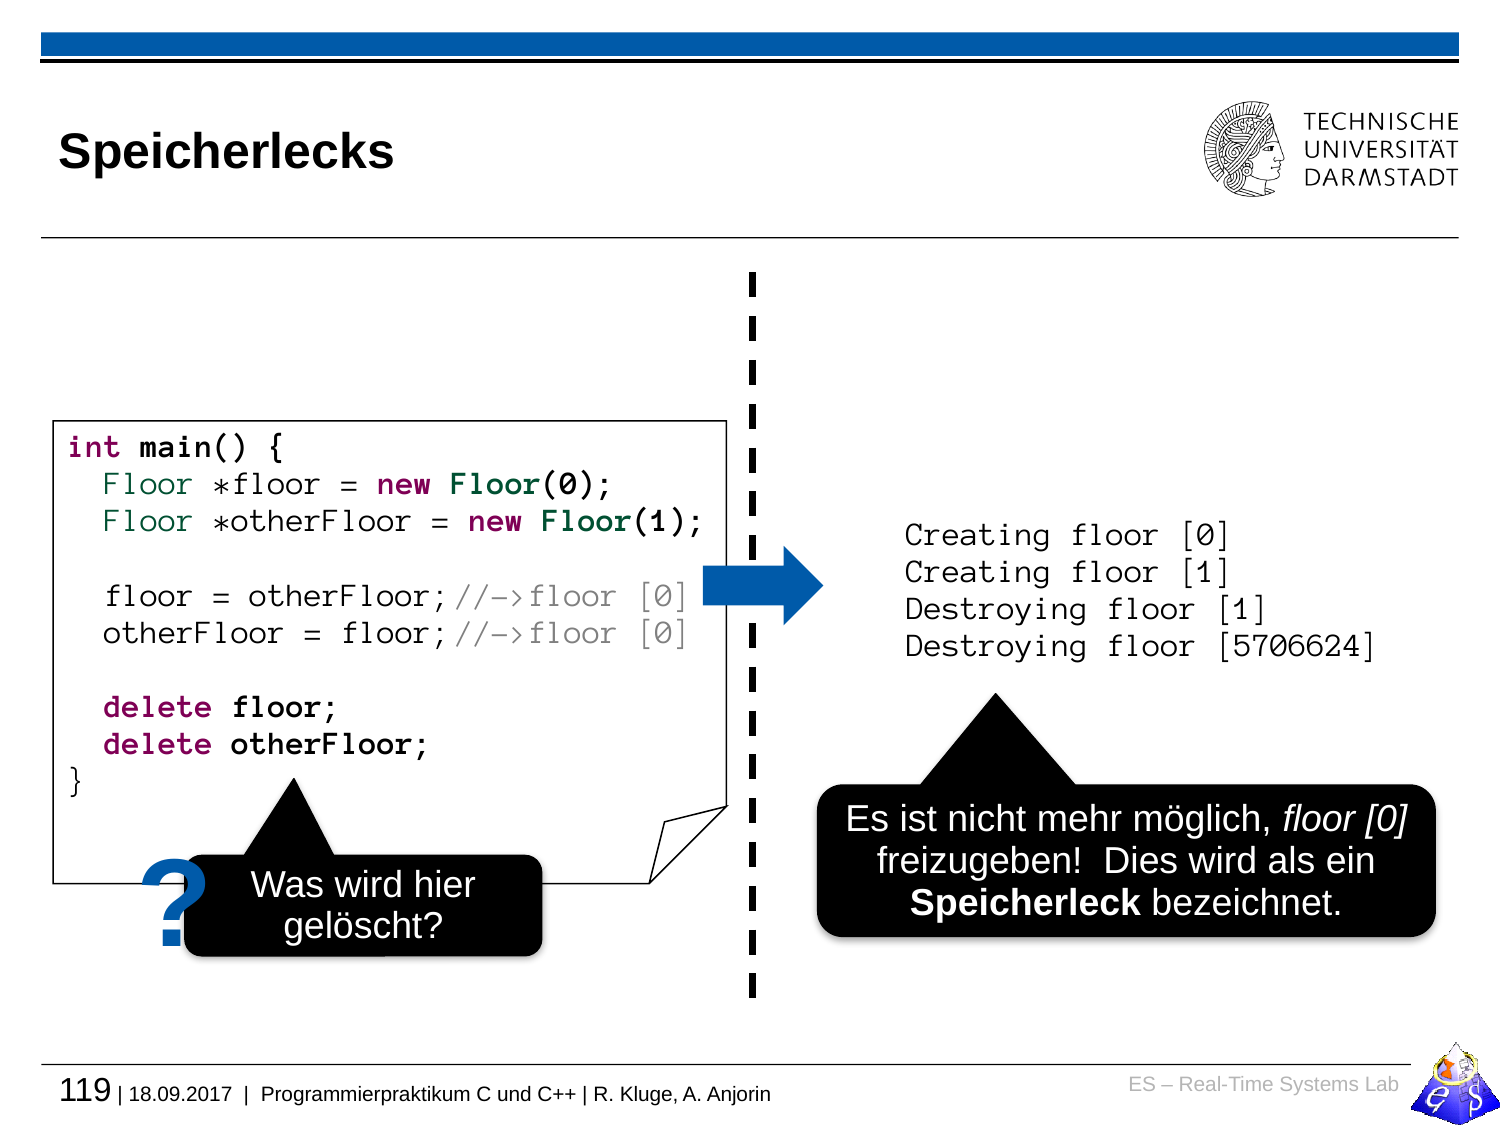

# Speicherlecks
int main() {
  Floor *floor = new Floor(0);
  Floor *otherFloor = new Floor(1);

  floor = otherFloor;
  otherFloor = floor;
  delete floor;
  delete otherFloor;
}
Creating floor [0]
Creating floor [1]
Destroying floor [1]
Destroying floor [5706624]

//->floor [0]
//->floor [0]
Es ist nicht mehr möglich, floor [0] freizugeben!  Dies wird als ein Speicherleck bezeichnet.
?
Was wird hier gelöscht?